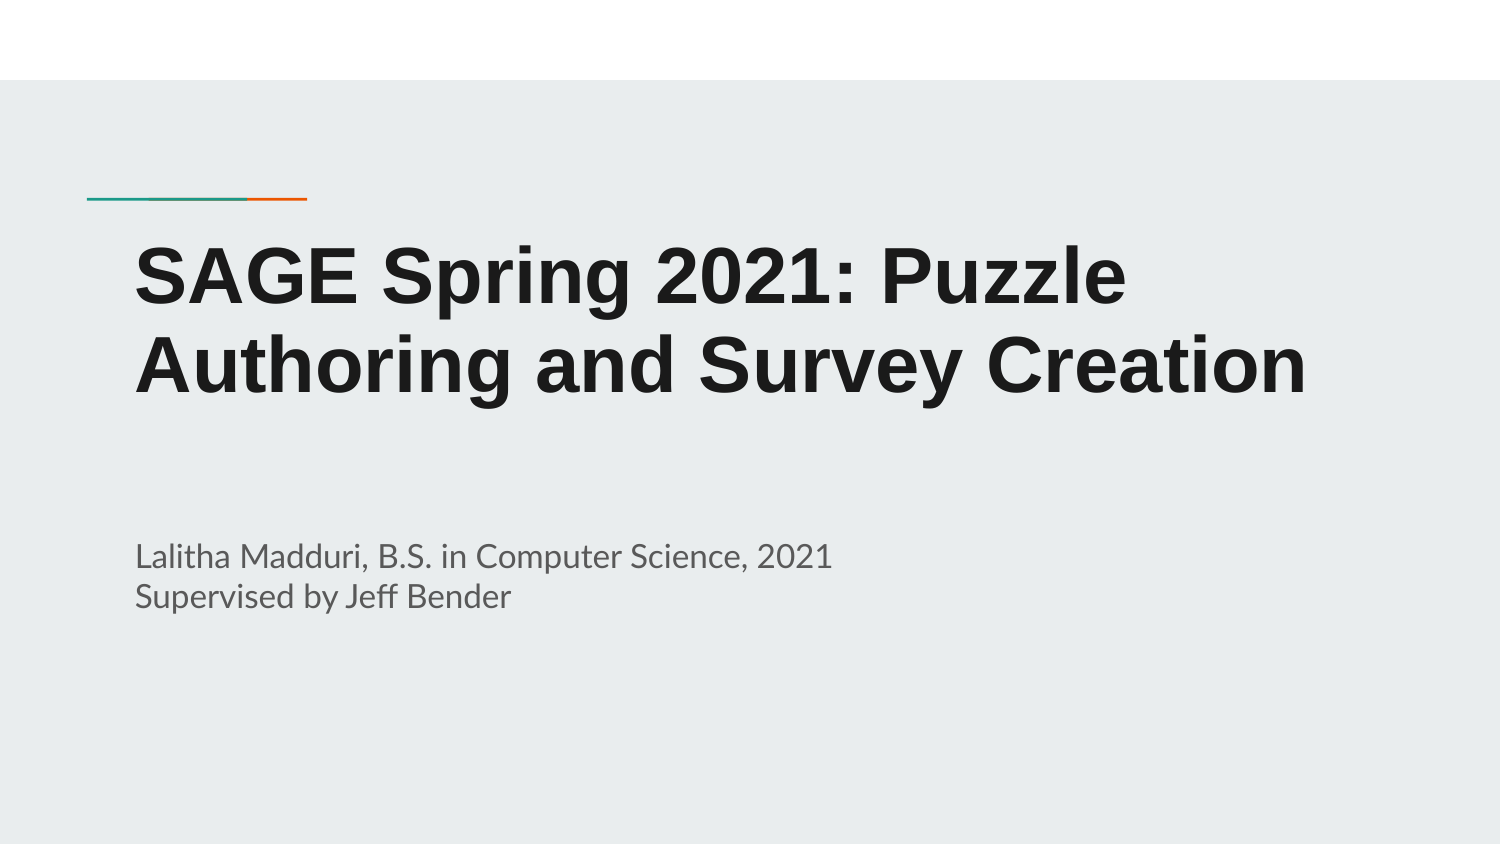

# SAGE Spring 2021: Puzzle Authoring and Survey Creation
Lalitha Madduri, B.S. in Computer Science, 2021
Supervised by Jeff Bender